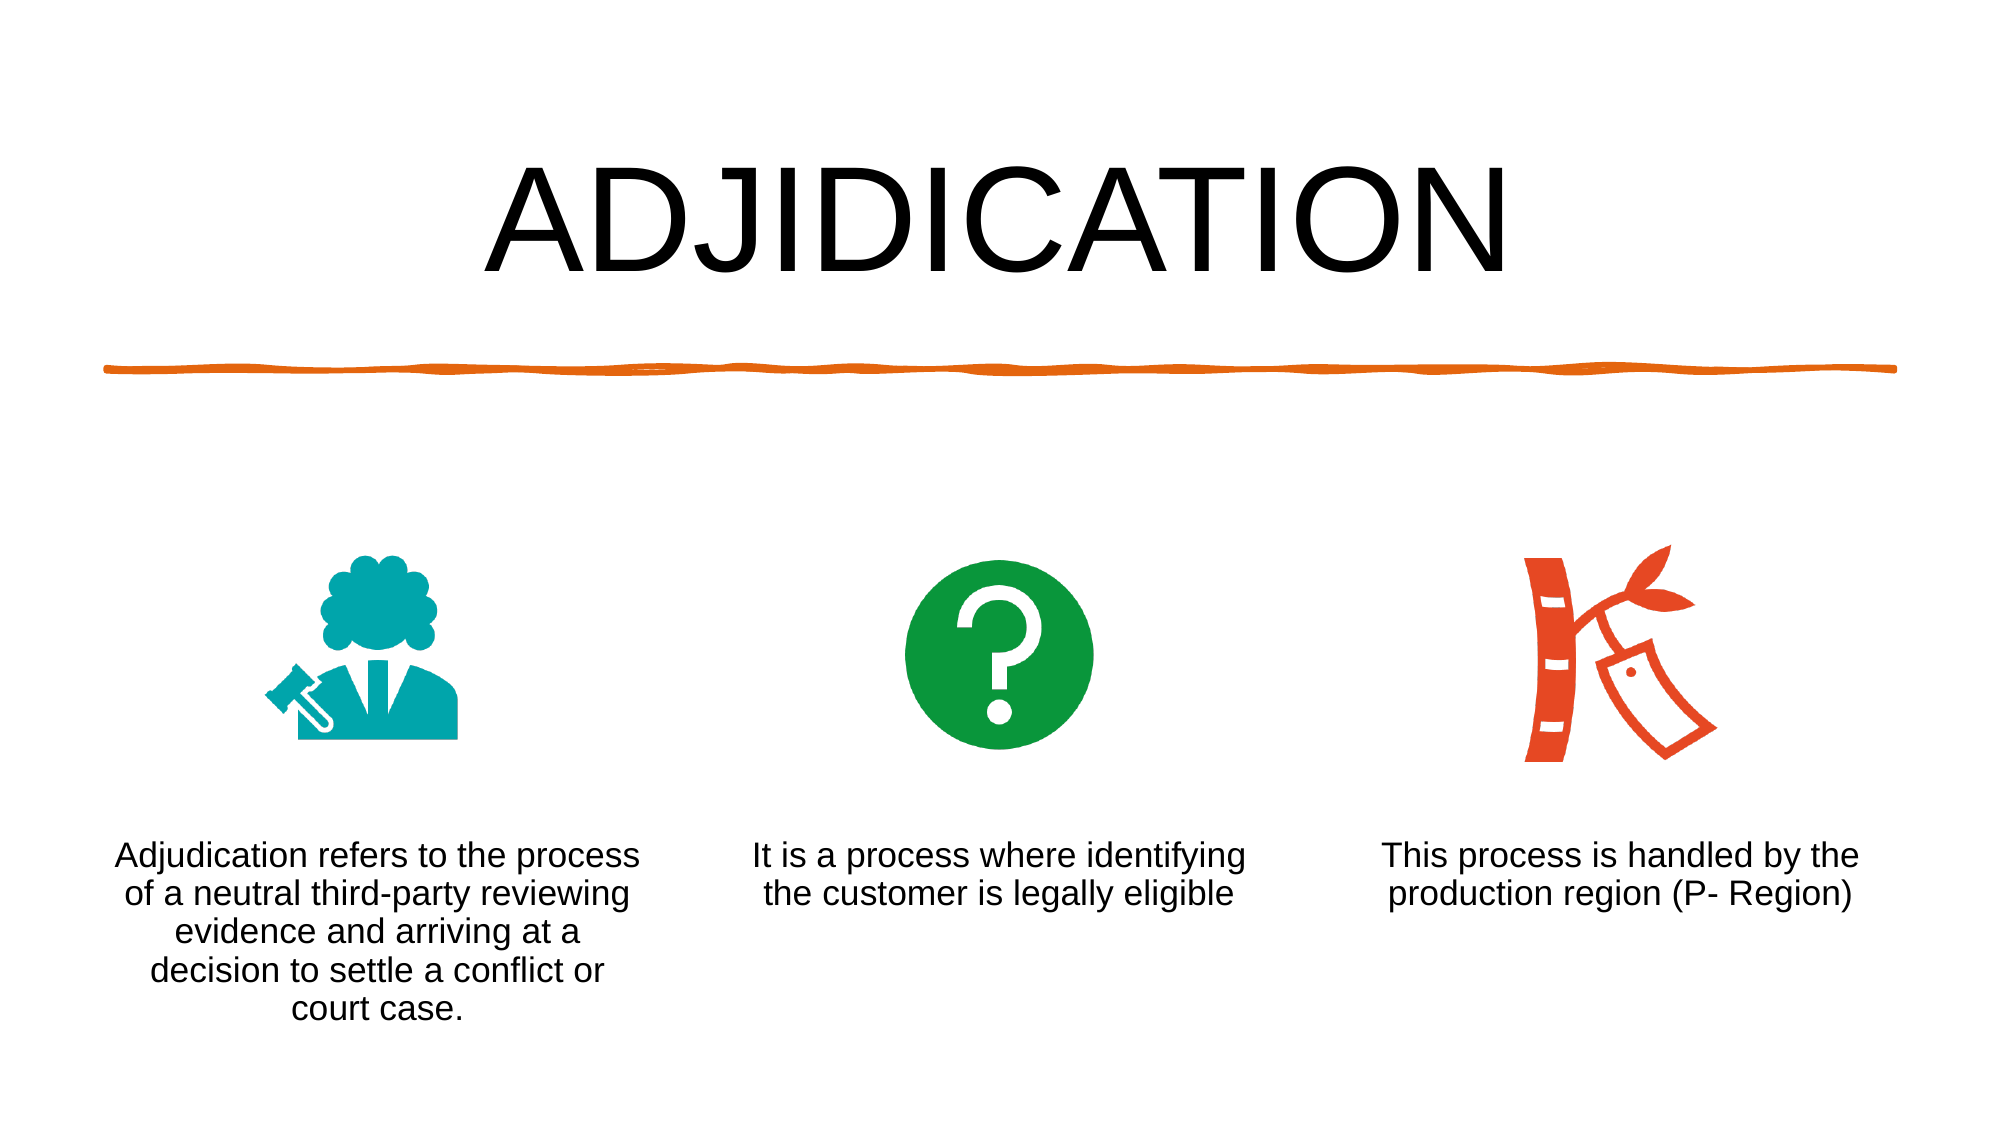

# ADJIDICATION

Adjudication refers to the process of a neutral third-party reviewing evidence and arriving at a decision to settle a conflict or court case.
It is a process where identifying the customer is legally eligible
This process is handled by the production region (P- Region)